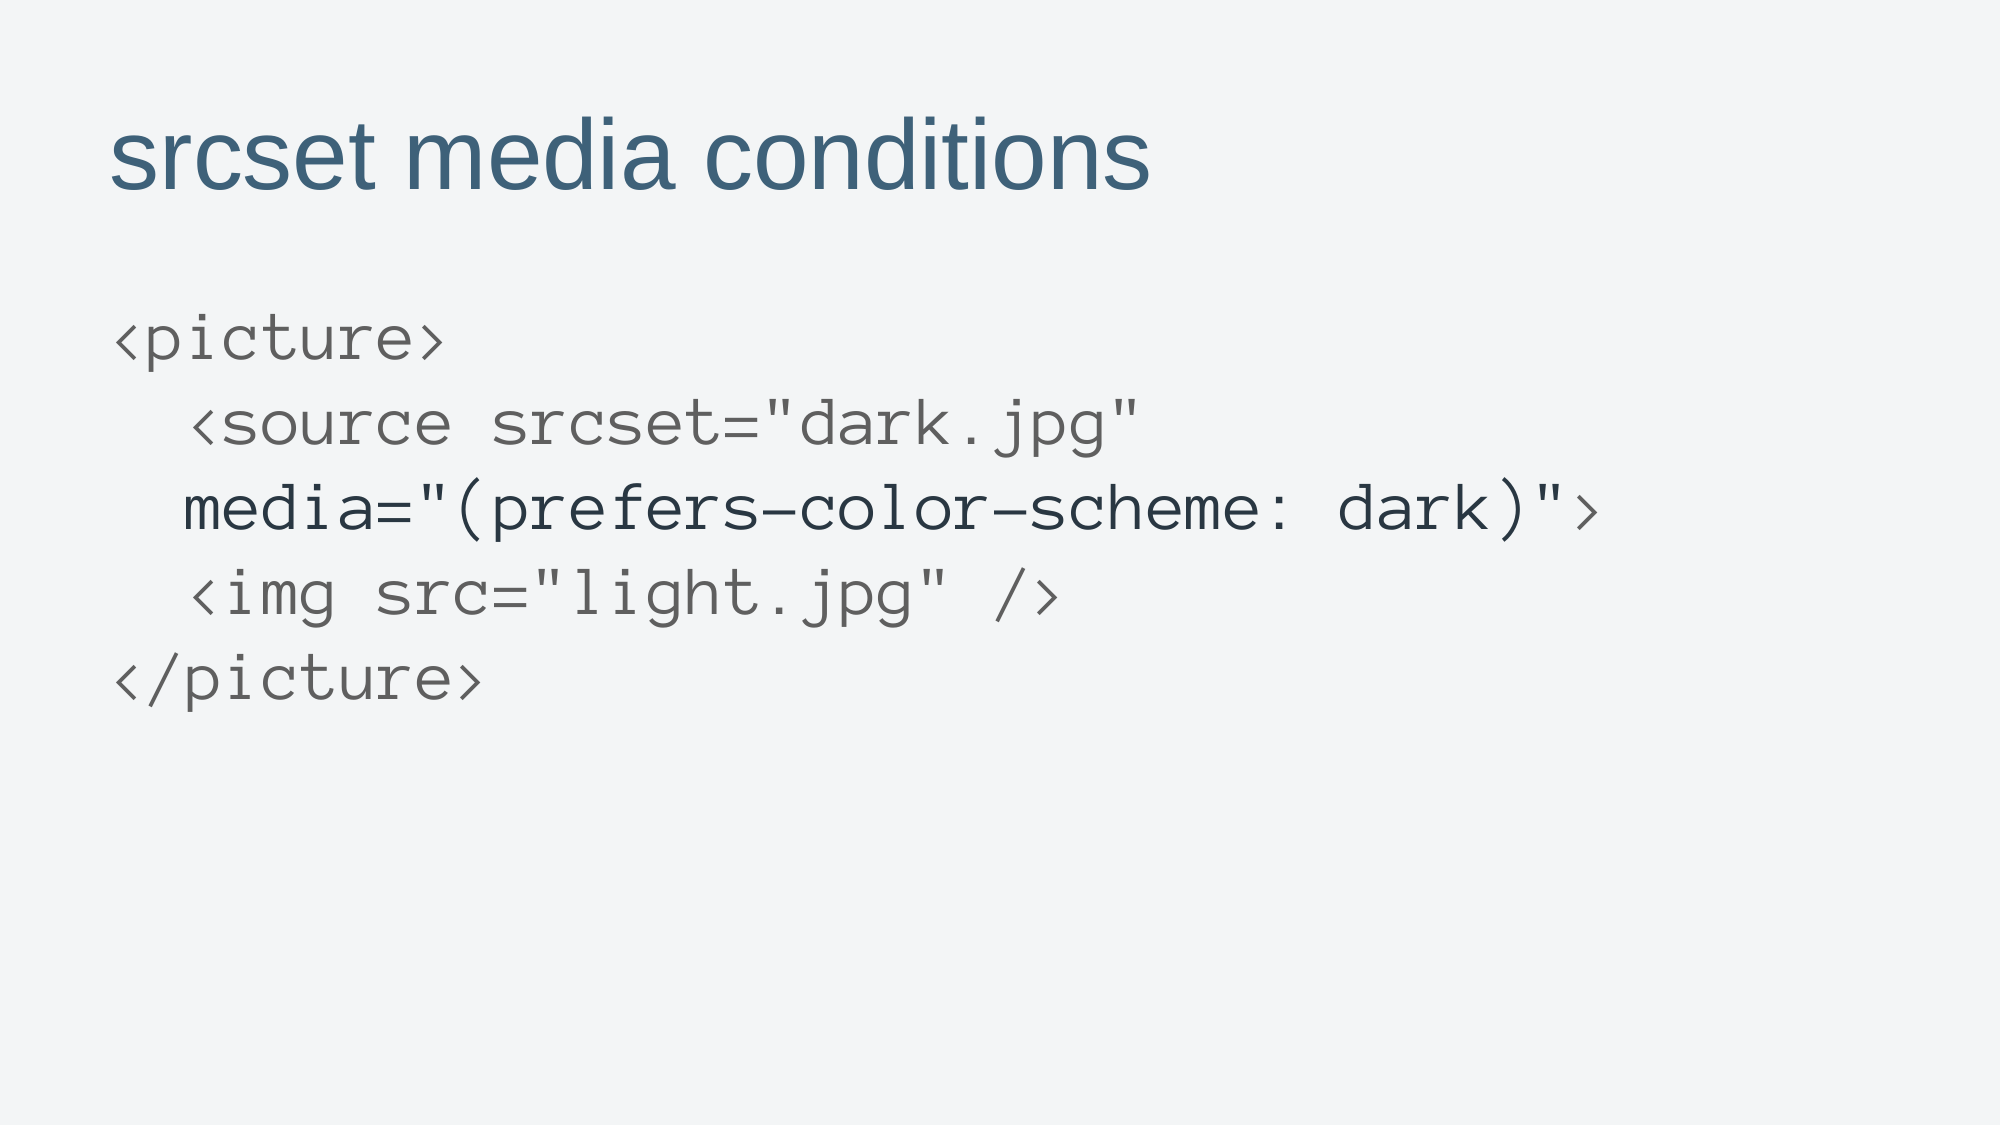

# srcset media conditions
<picture>
  <source srcset="dark.jpg"
  media="(prefers-color-scheme: dark)">
  <img src="light.jpg" />
</picture>